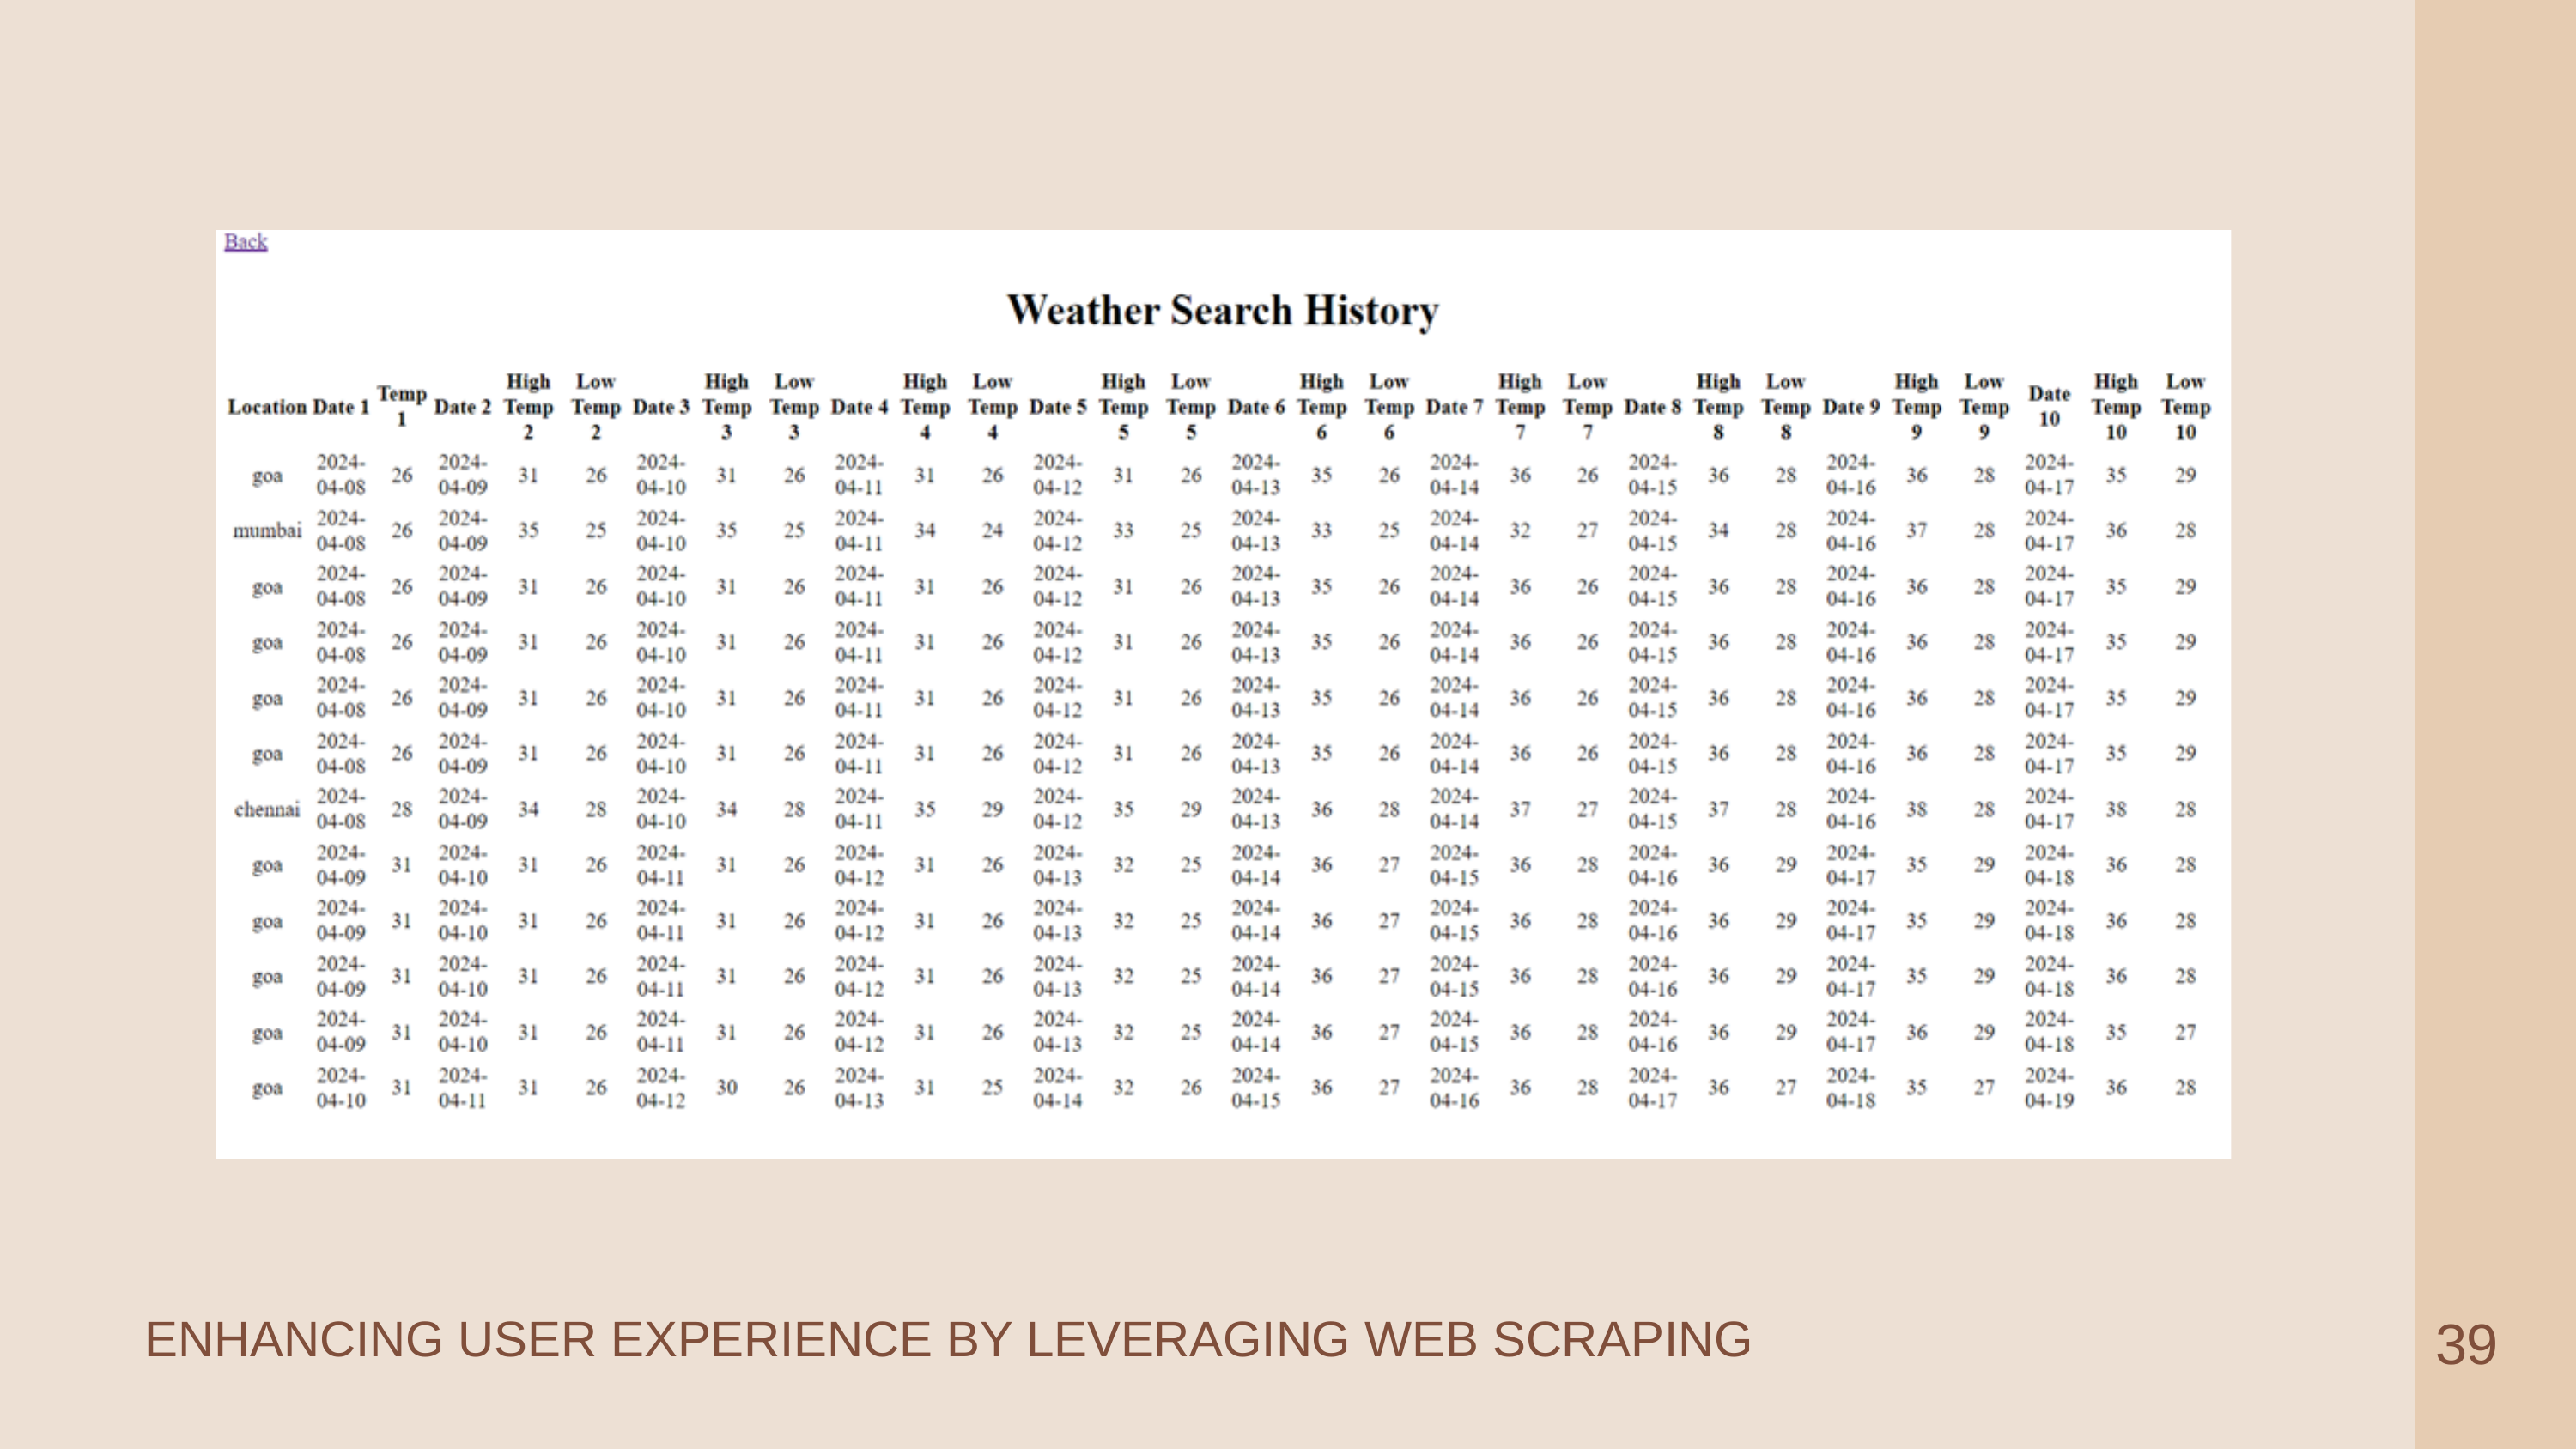

39
ENHANCING USER EXPERIENCE BY LEVERAGING WEB SCRAPING